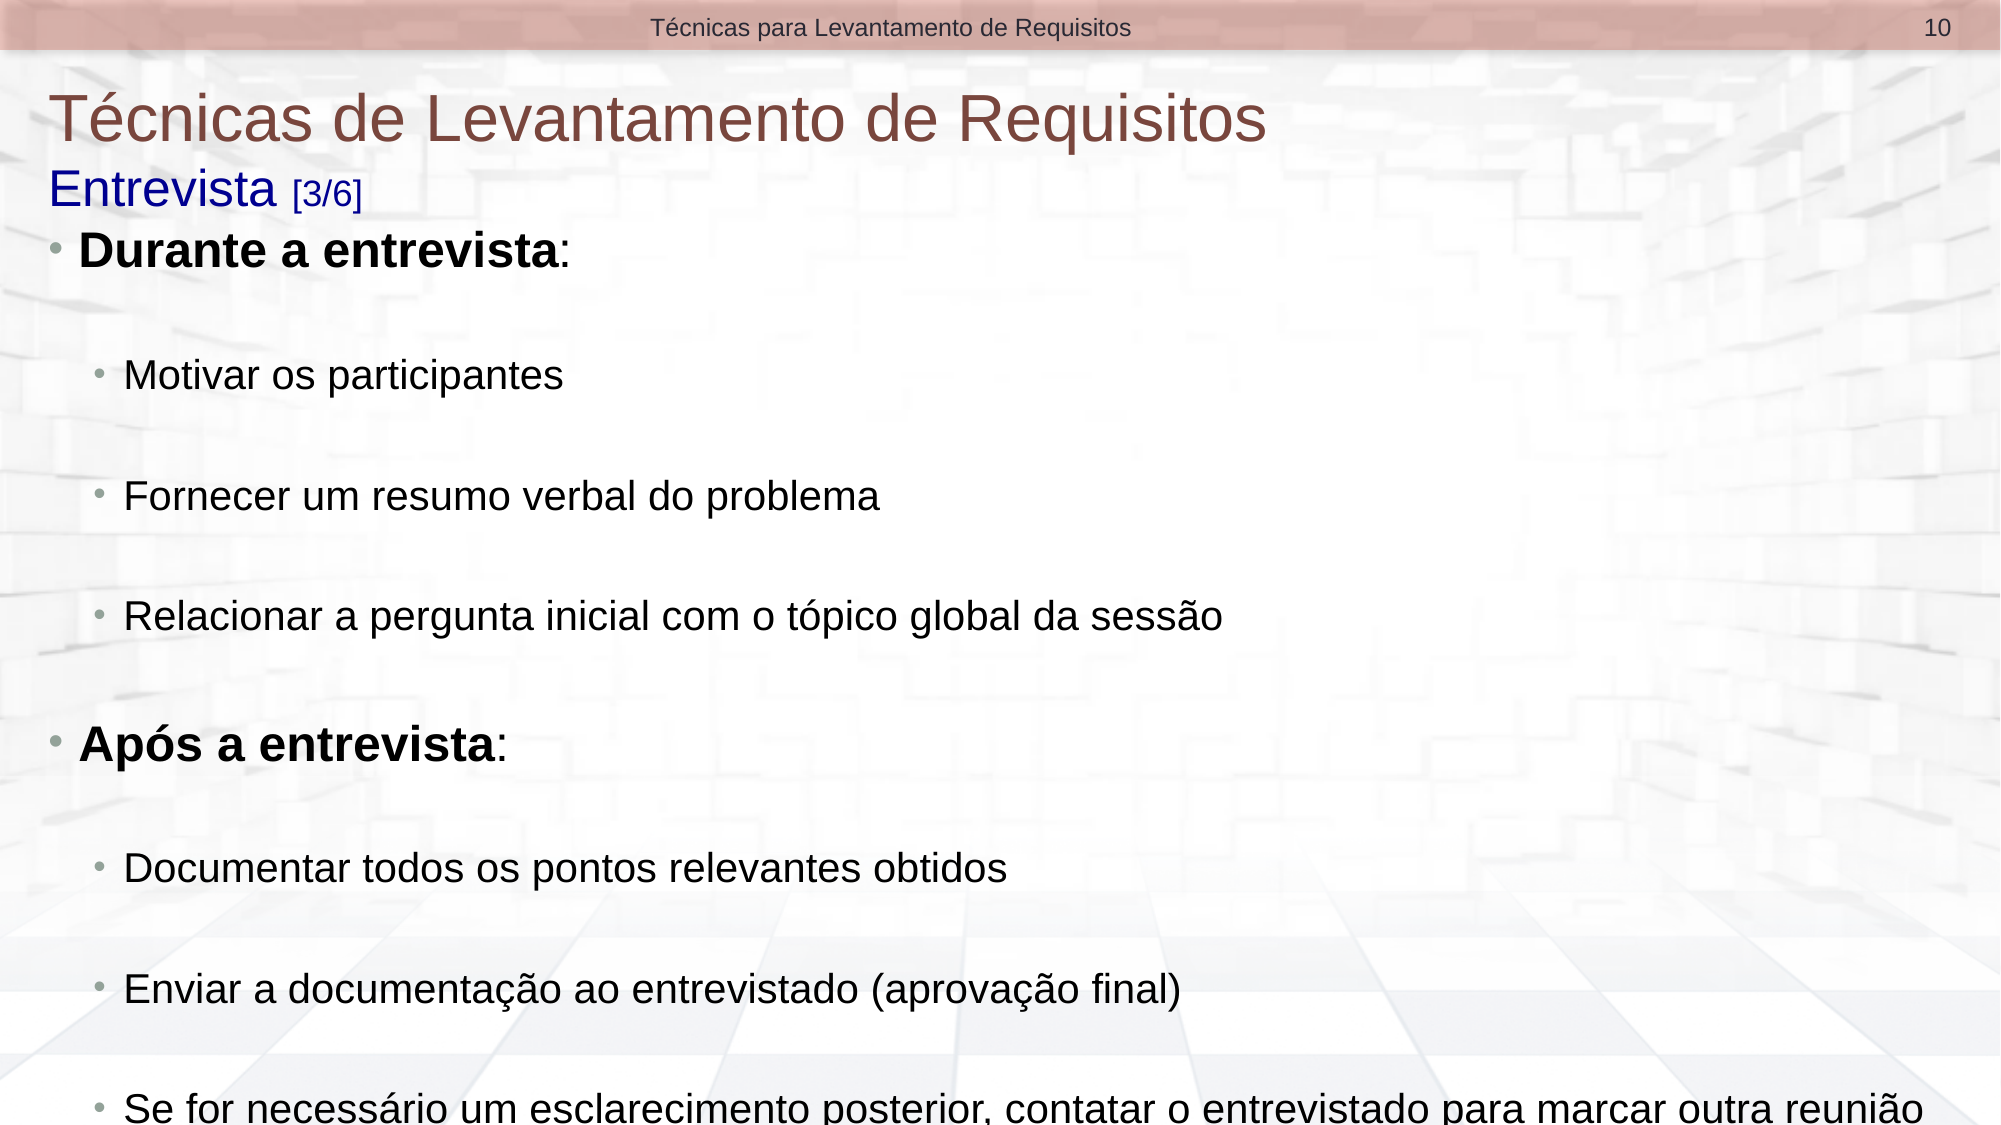

10
Técnicas para Levantamento de Requisitos
# Técnicas de Levantamento de Requisitos Entrevista [3/6]
Durante a entrevista:

Motivar os participantes

Fornecer um resumo verbal do problema

Relacionar a pergunta inicial com o tópico global da sessão

Após a entrevista:

Documentar todos os pontos relevantes obtidos

Enviar a documentação ao entrevistado (aprovação final)

Se for necessário um esclarecimento posterior, contatar o entrevistado para marcar outra reunião